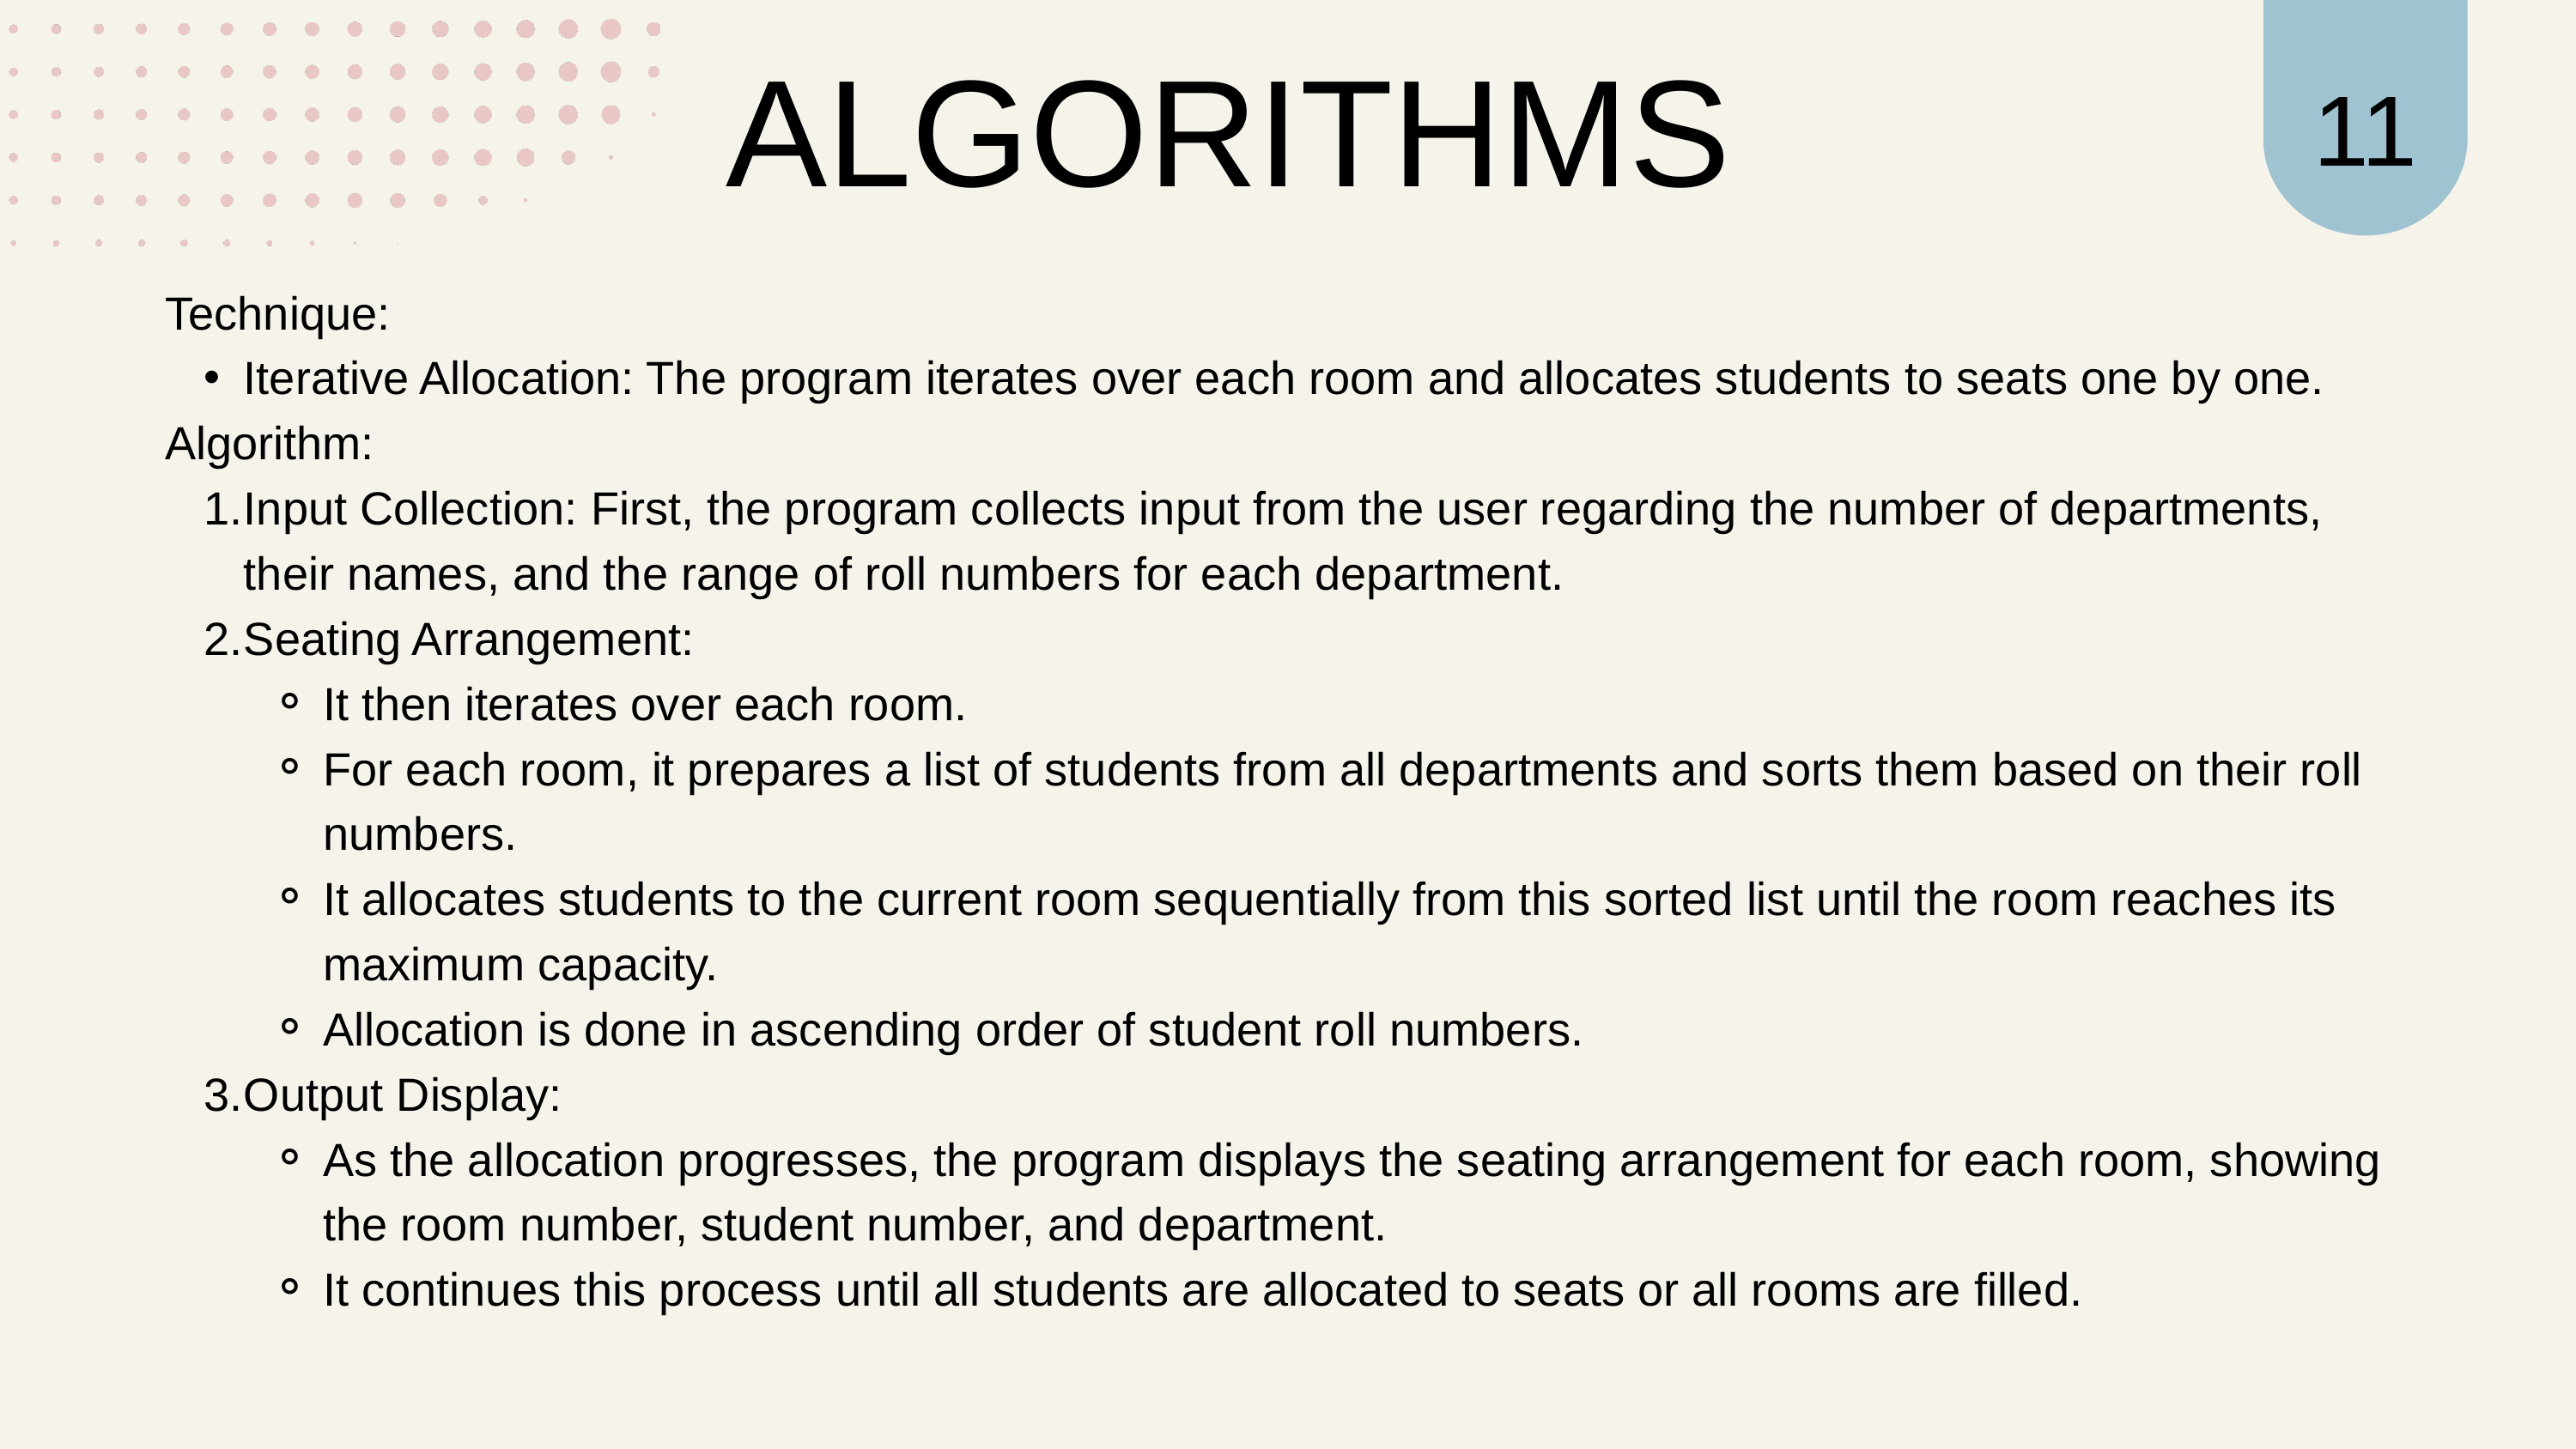

11

ALGORITHMS
Technique:
Iterative Allocation: The program iterates over each room and allocates students to seats one by one.
Algorithm:
Input Collection: First, the program collects input from the user regarding the number of departments, their names, and the range of roll numbers for each department.
Seating Arrangement:
It then iterates over each room.
For each room, it prepares a list of students from all departments and sorts them based on their roll numbers.
It allocates students to the current room sequentially from this sorted list until the room reaches its maximum capacity.
Allocation is done in ascending order of student roll numbers.
Output Display:
As the allocation progresses, the program displays the seating arrangement for each room, showing the room number, student number, and department.
It continues this process until all students are allocated to seats or all rooms are filled.